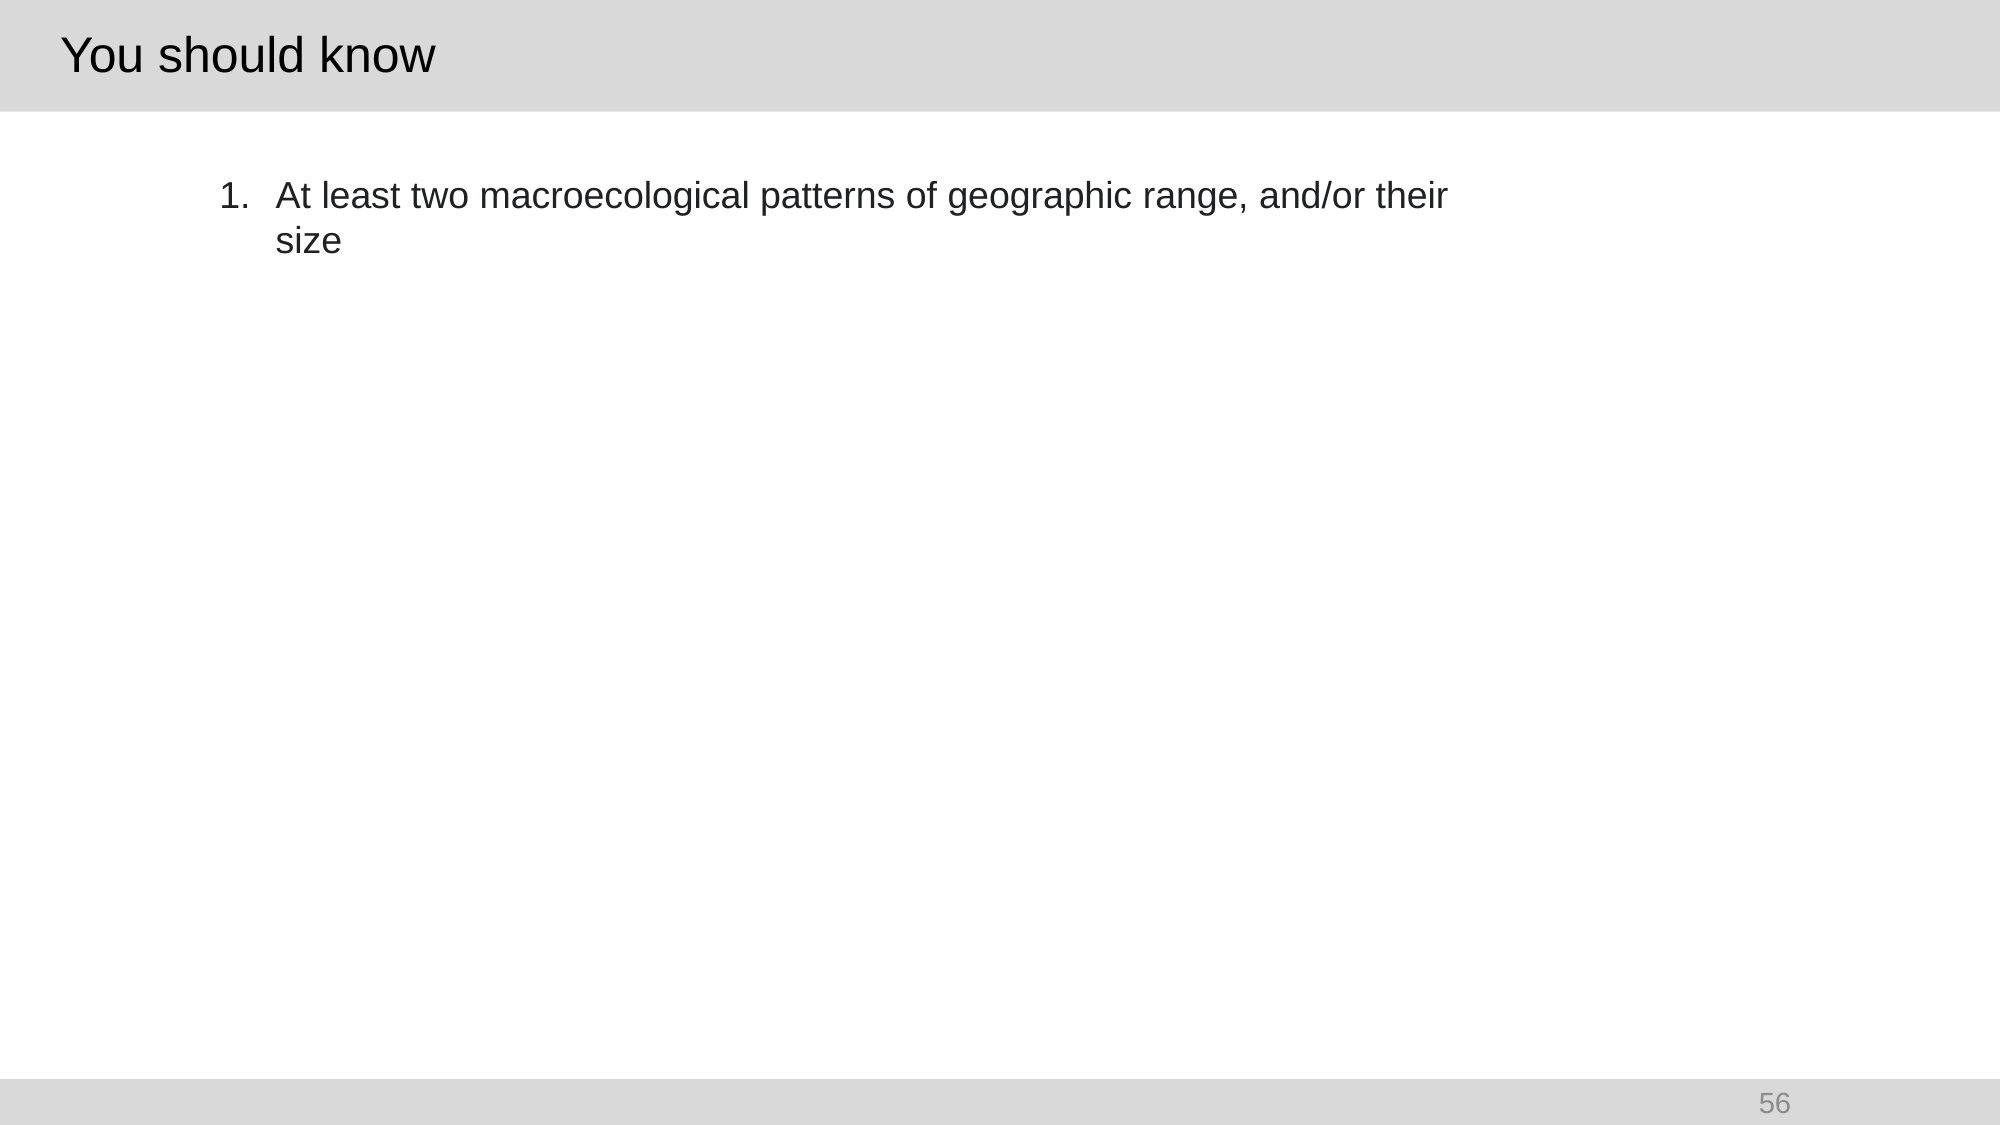

# You should know
At least two macroecological patterns of geographic range, and/or their size

56